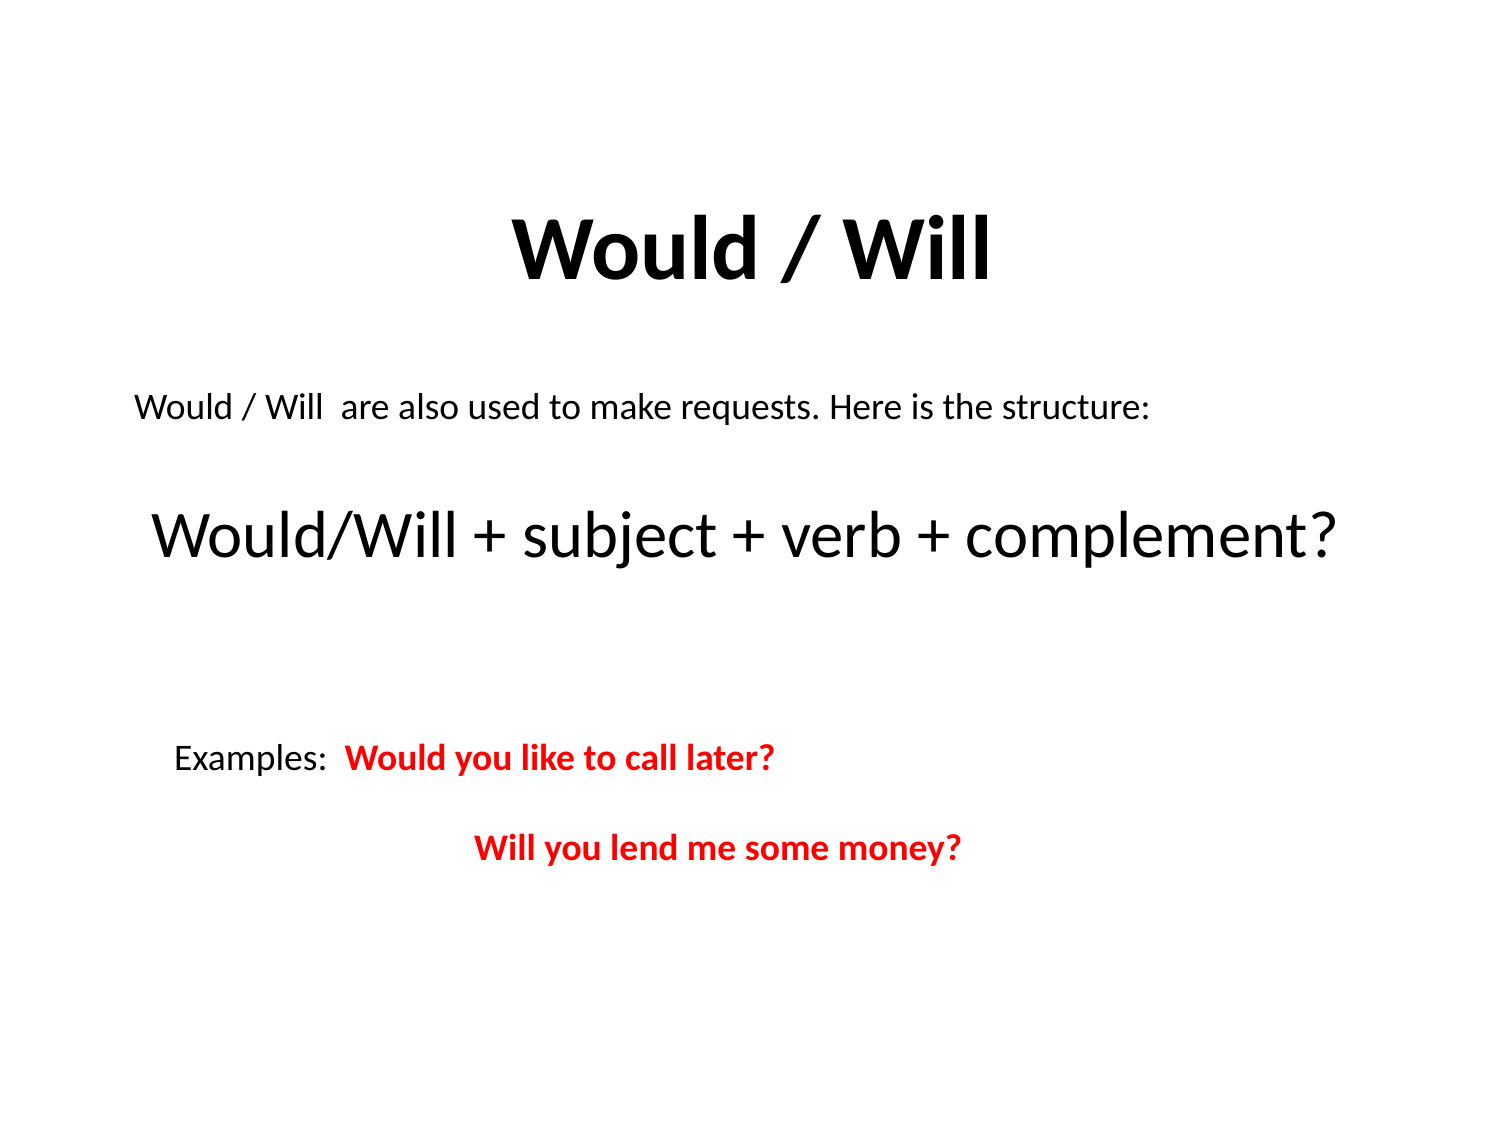

# Would / Will
Would / Will  are also used to make requests. Here is the structure:
Would/Will + subject + verb + complement?
Examples:  Would you like to call later?
		Will you lend me some money?